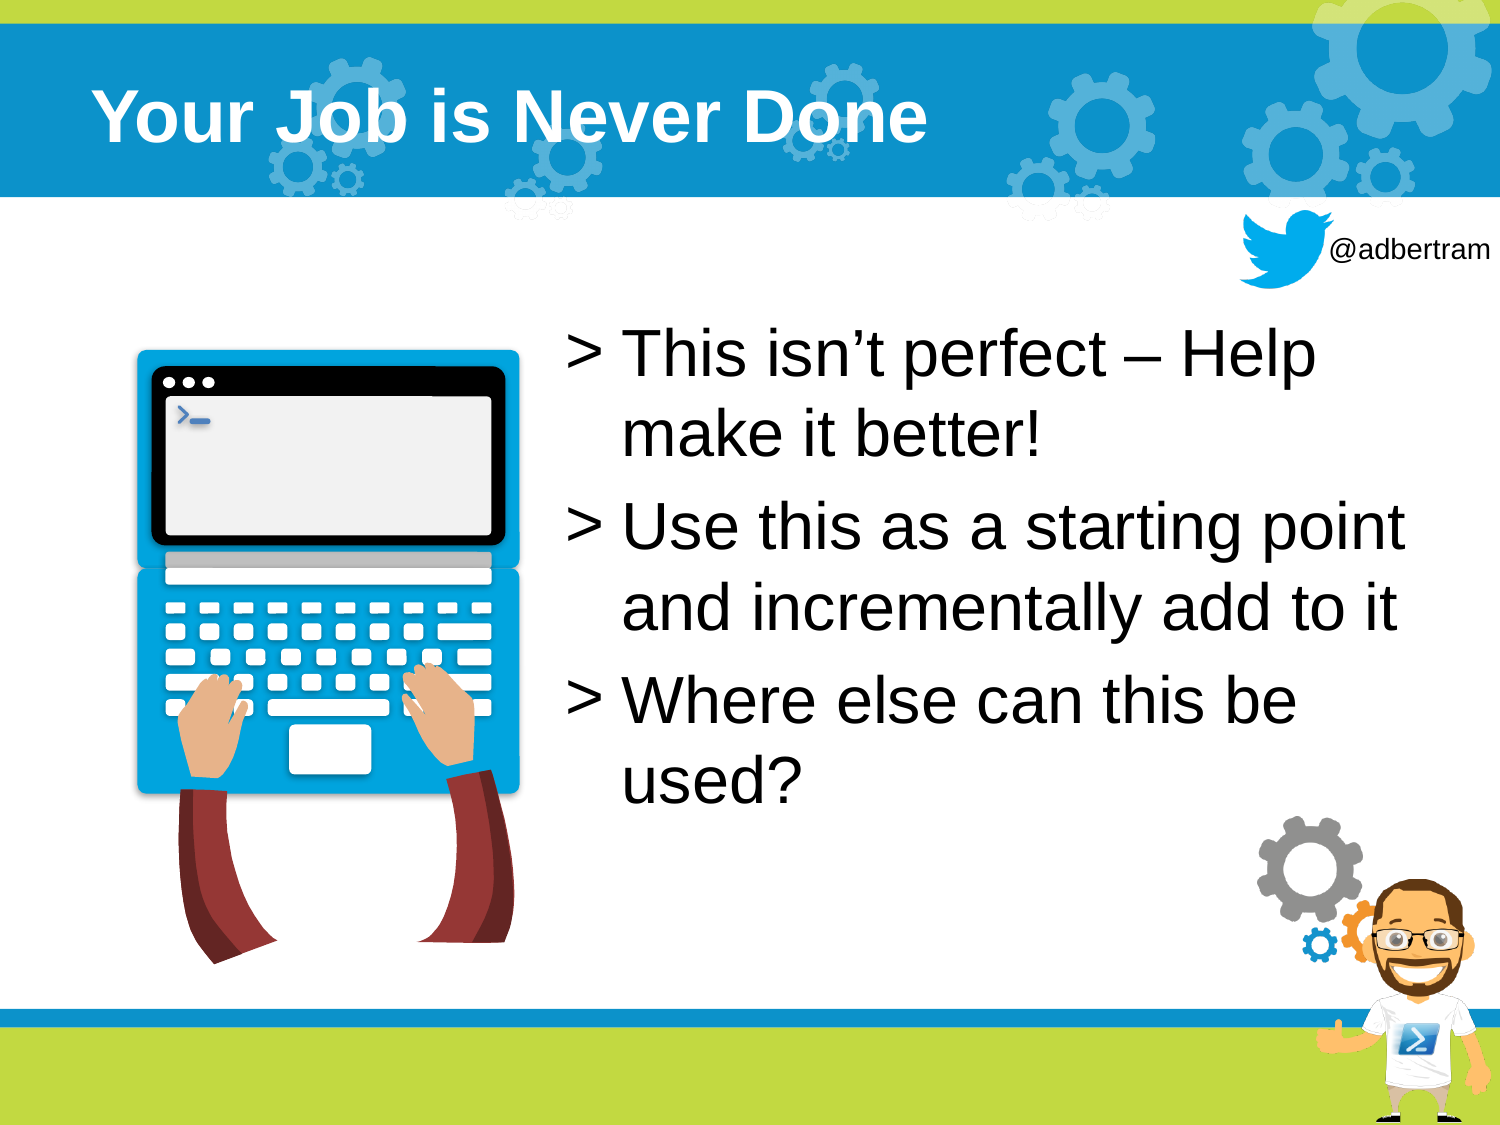

# Your Job is Never Done
This isn’t perfect – Help make it better!
Use this as a starting point and incrementally add to it
Where else can this be used?